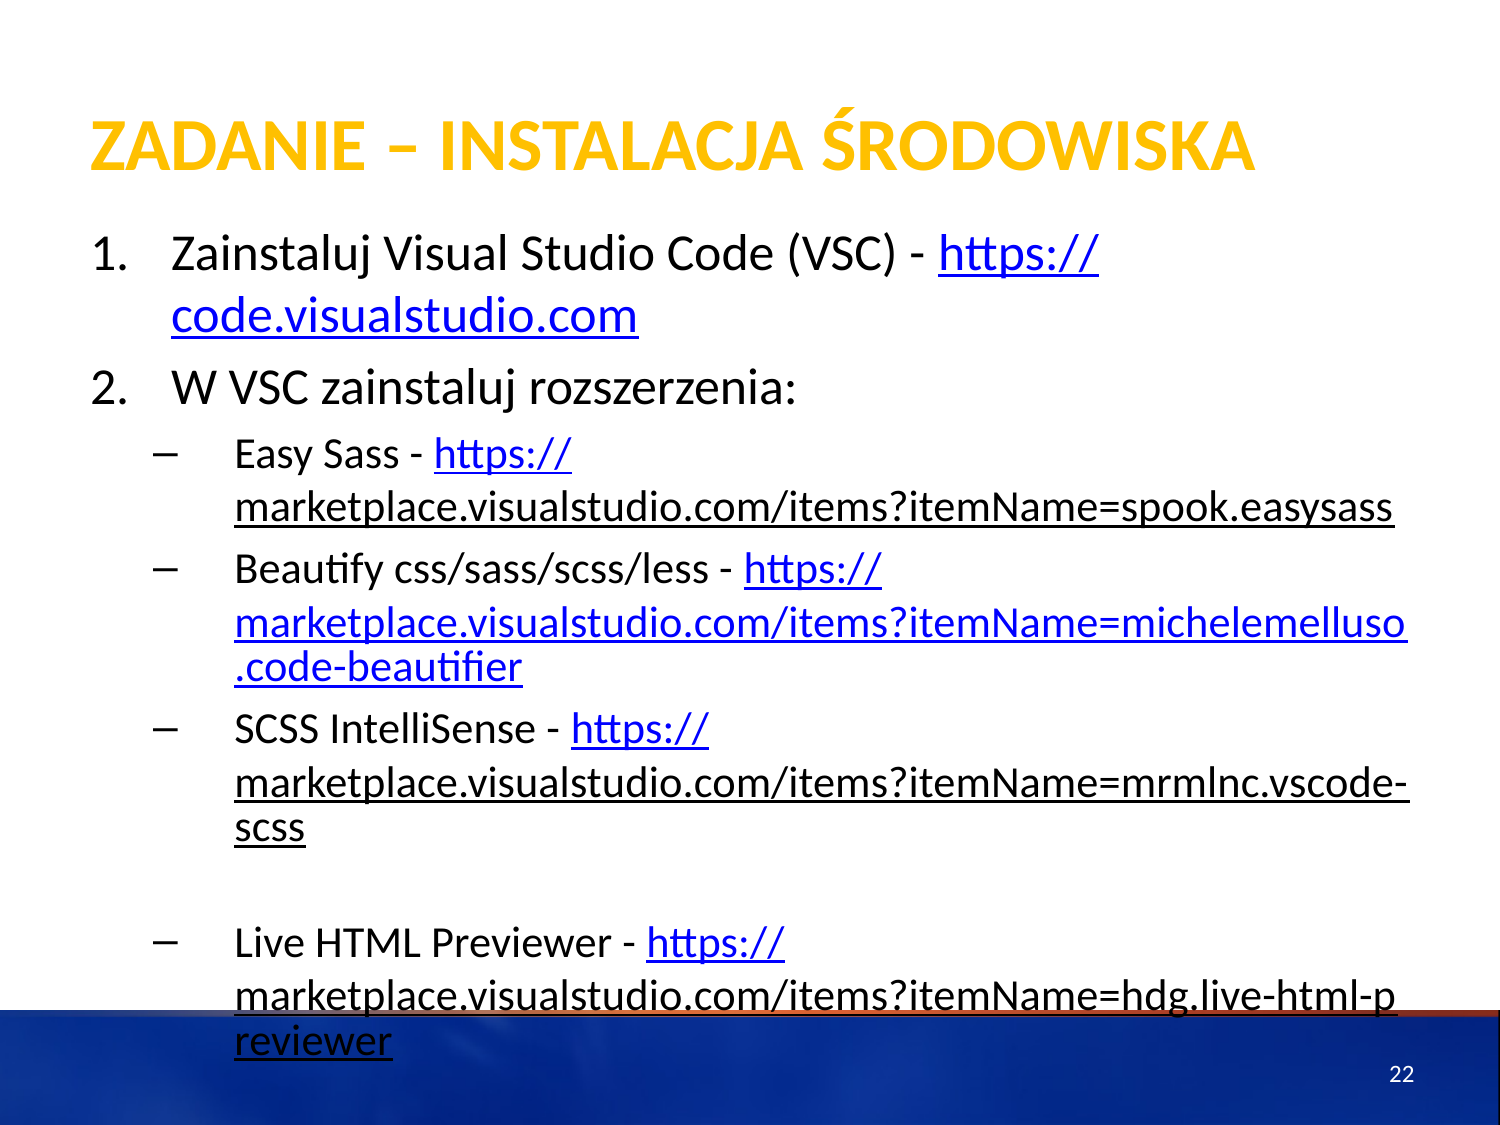

# ZADANIE – instalacja środowiska
Zainstaluj Visual Studio Code (VSC) - https://code.visualstudio.com
W VSC zainstaluj rozszerzenia:
Easy Sass - https://marketplace.visualstudio.com/items?itemName=spook.easysass
Beautify css/sass/scss/less - https://marketplace.visualstudio.com/items?itemName=michelemelluso.code-beautifier
SCSS IntelliSense - https://marketplace.visualstudio.com/items?itemName=mrmlnc.vscode-scss
Live HTML Previewer - https://marketplace.visualstudio.com/items?itemName=hdg.live-html-previewer

22